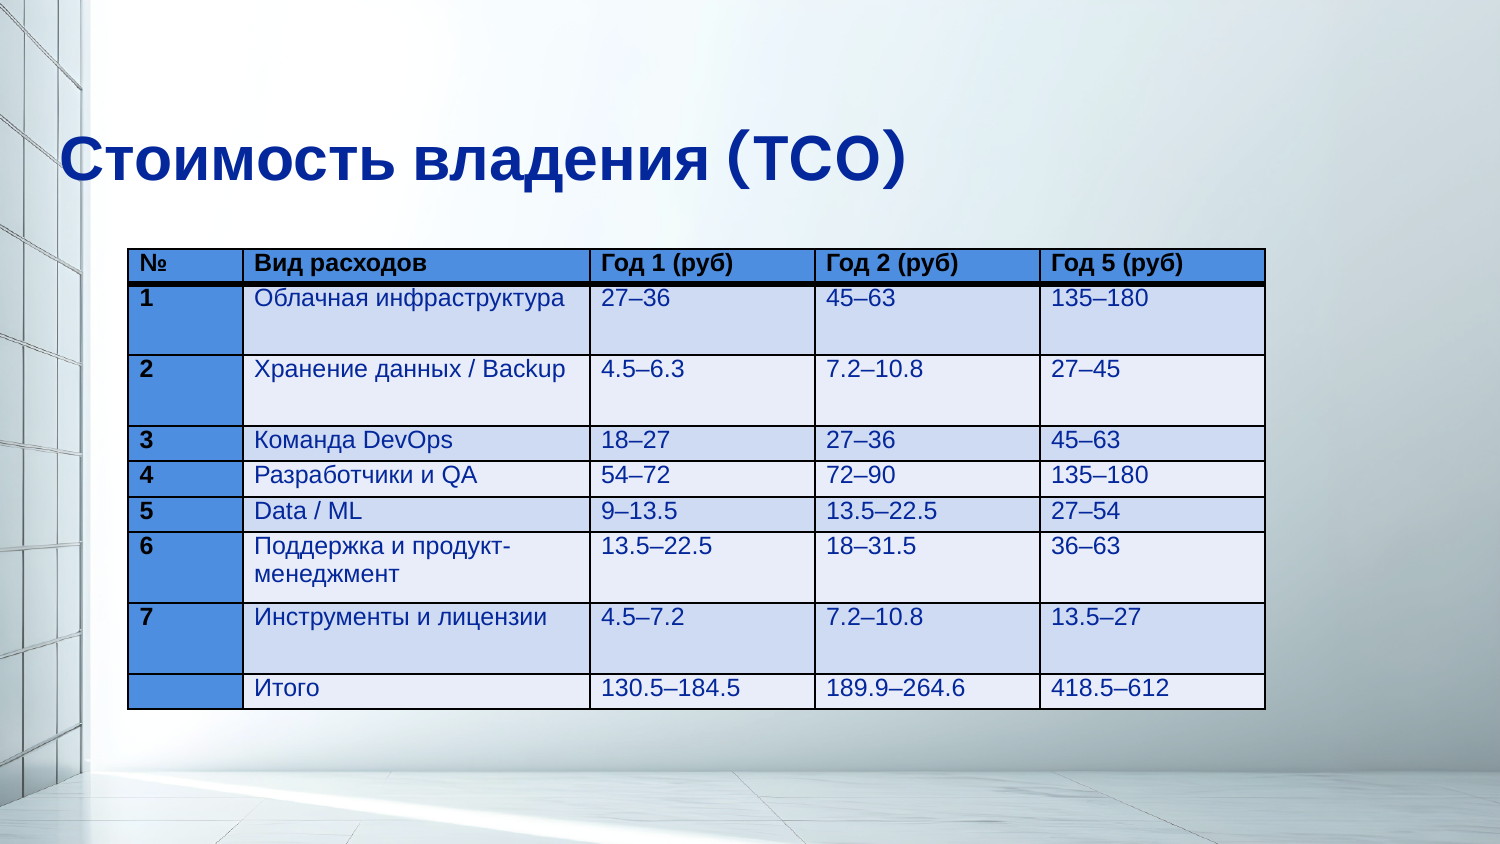

Стоимость владения (TCO)
| № | Вид расходов | Год 1 (руб) | Год 2 (руб) | Год 5 (руб) |
| --- | --- | --- | --- | --- |
| 1 | Облачная инфраструктура | 27–36 | 45–63 | 135–180 |
| 2 | Хранение данных / Backup | 4.5–6.3 | 7.2–10.8 | 27–45 |
| 3 | Команда DevOps | 18–27 | 27–36 | 45–63 |
| 4 | Разработчики и QA | 54–72 | 72–90 | 135–180 |
| 5 | Data / ML | 9–13.5 | 13.5–22.5 | 27–54 |
| 6 | Поддержка и продукт-менеджмент | 13.5–22.5 | 18–31.5 | 36–63 |
| 7 | Инструменты и лицензии | 4.5–7.2 | 7.2–10.8 | 13.5–27 |
|  | Итого | 130.5–184.5 | 189.9–264.6 | 418.5–612 |